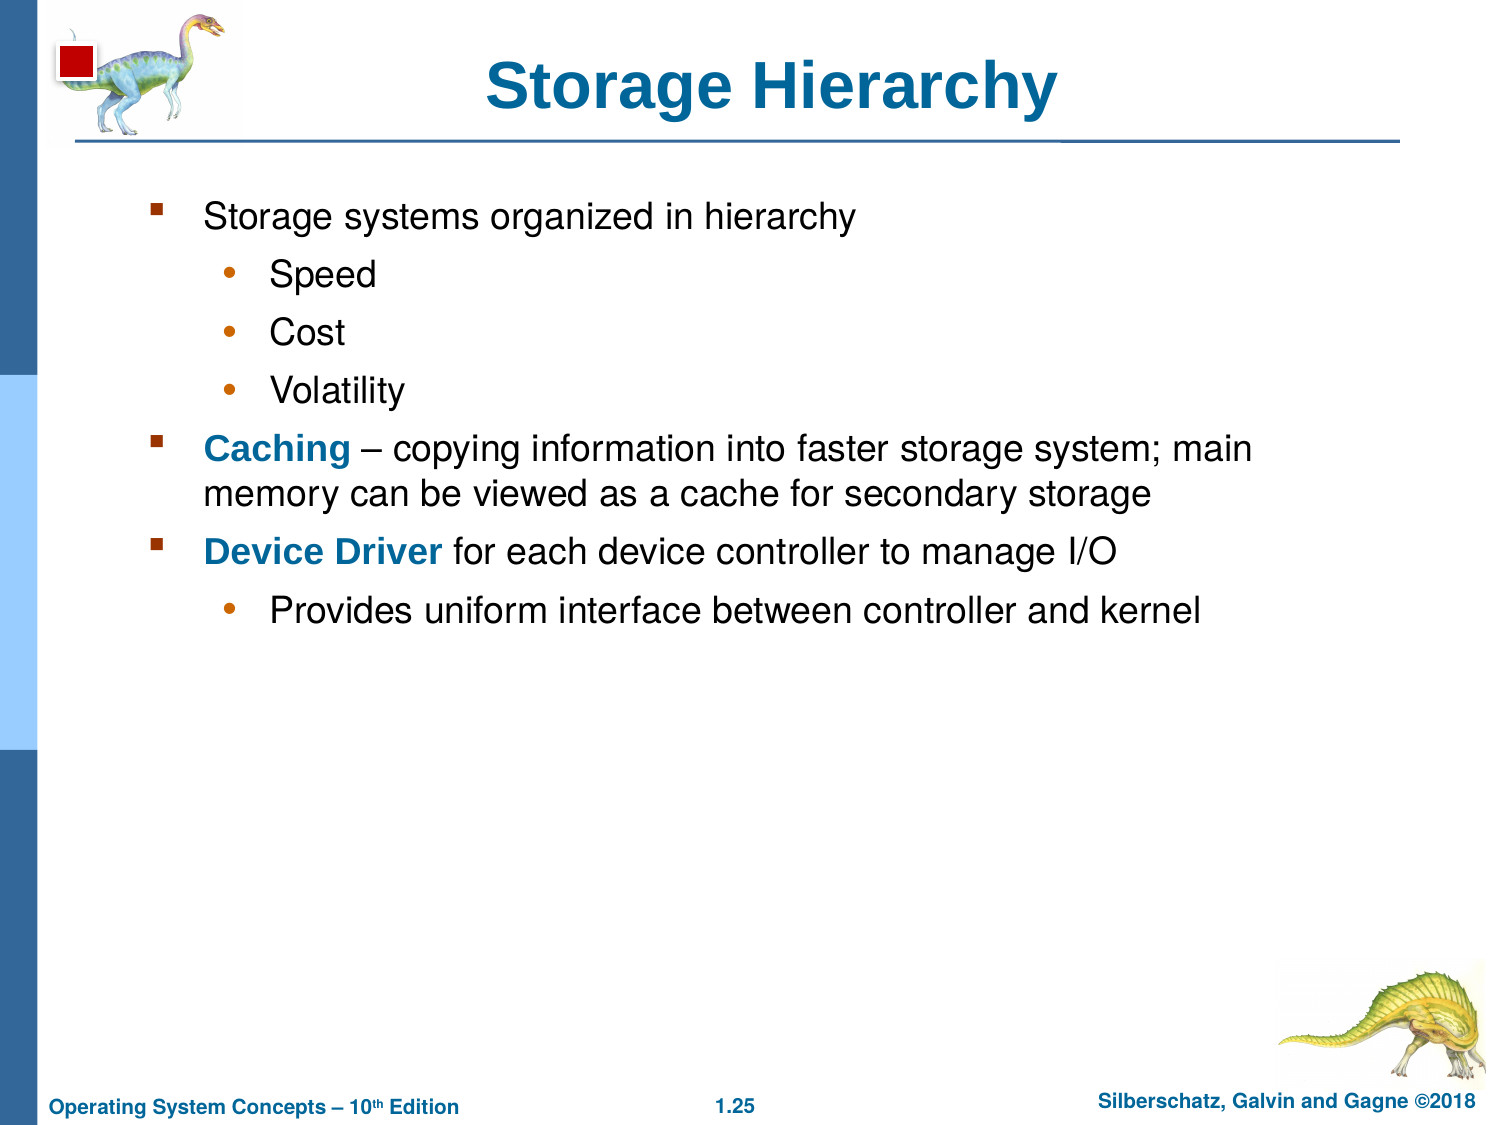

Storage Hierarchy

Storage systems organized in hierarchy
Speed
Cost
Volatility
Caching – copying information into faster storage system; main memory can be viewed as a cache for secondary storage
Device Driver for each device controller to manage I/O
Provides uniform interface between controller and kernel